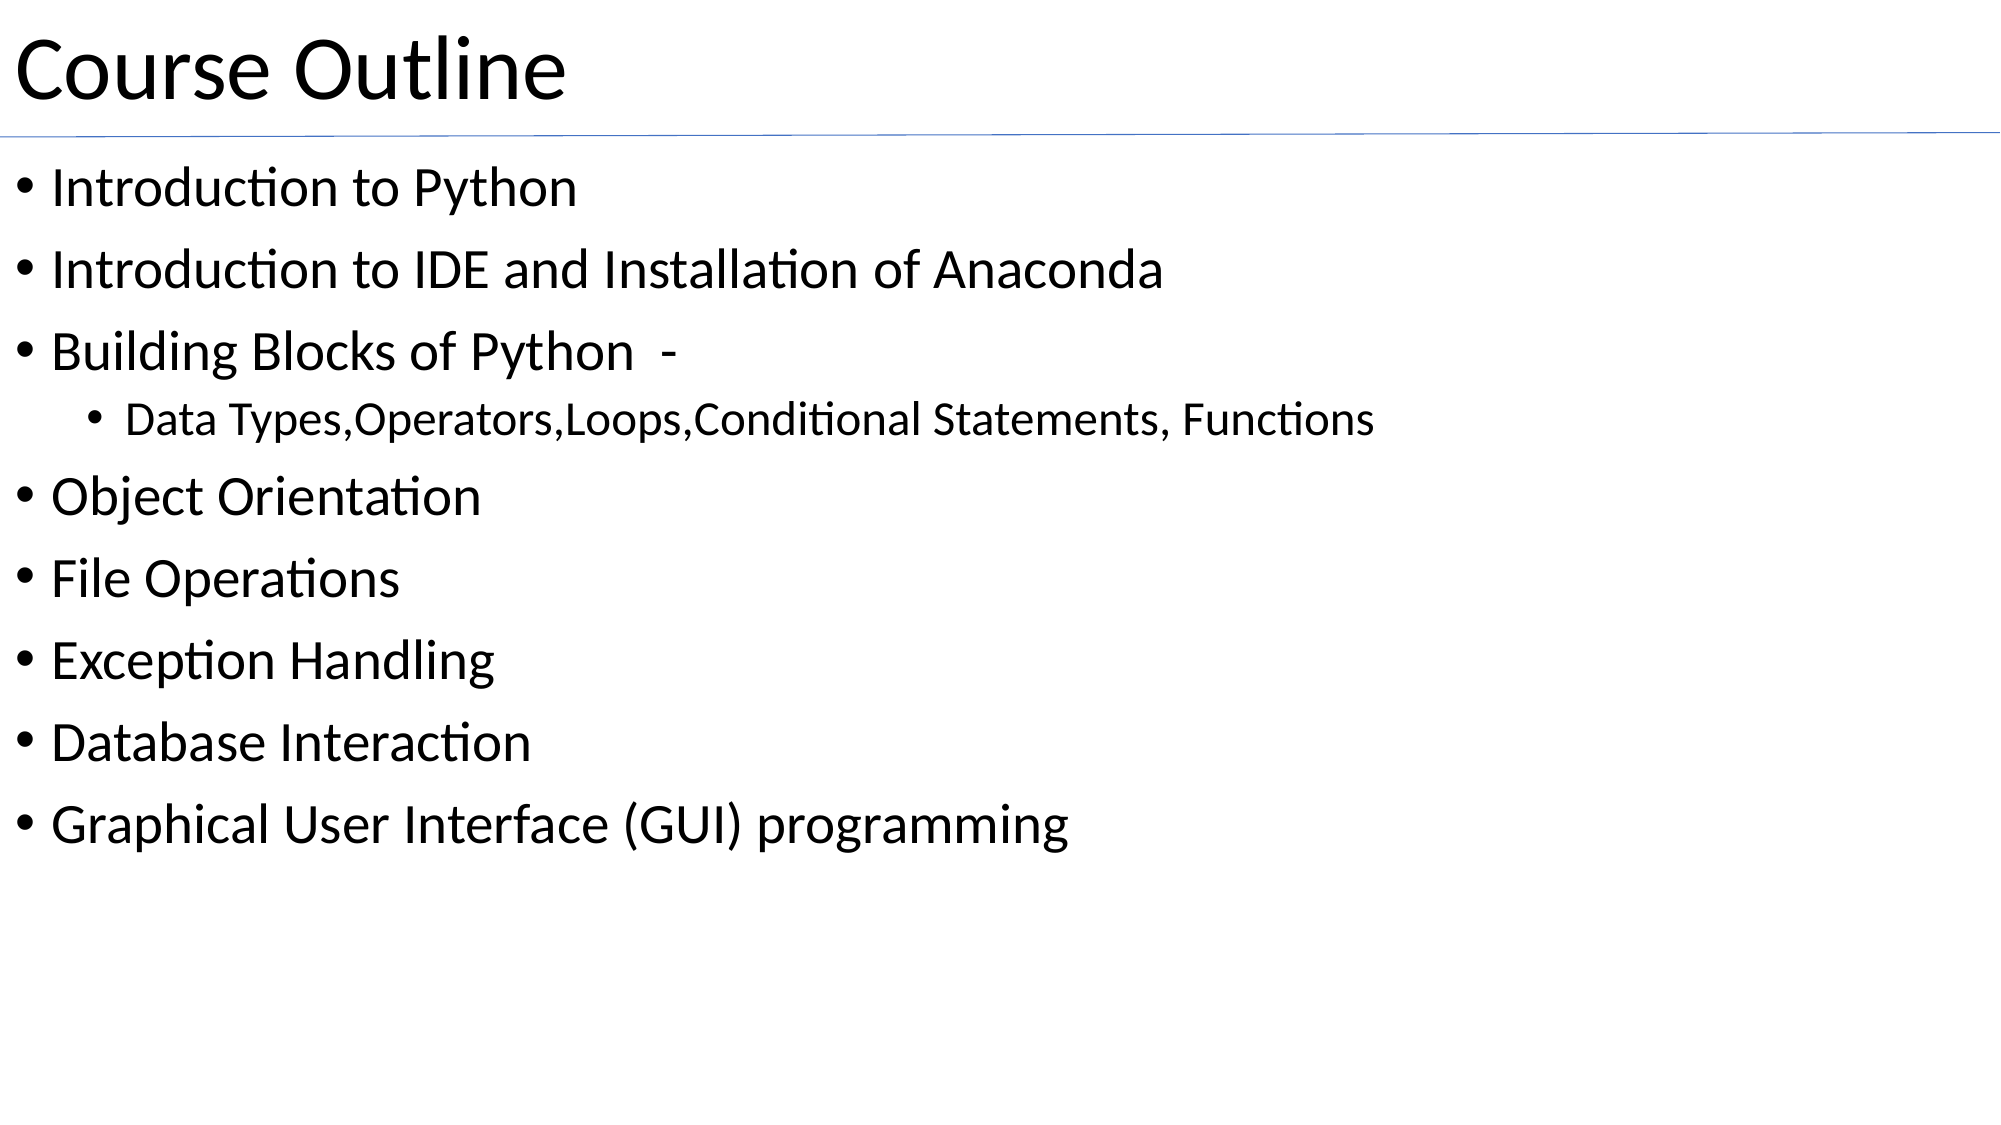

# Course Outline
Introduction to Python
Introduction to IDE and Installation of Anaconda
Building Blocks of Python  -
Data Types,Operators,Loops,Conditional Statements, Functions
Object Orientation
File Operations
Exception Handling
Database Interaction
Graphical User Interface (GUI) programming